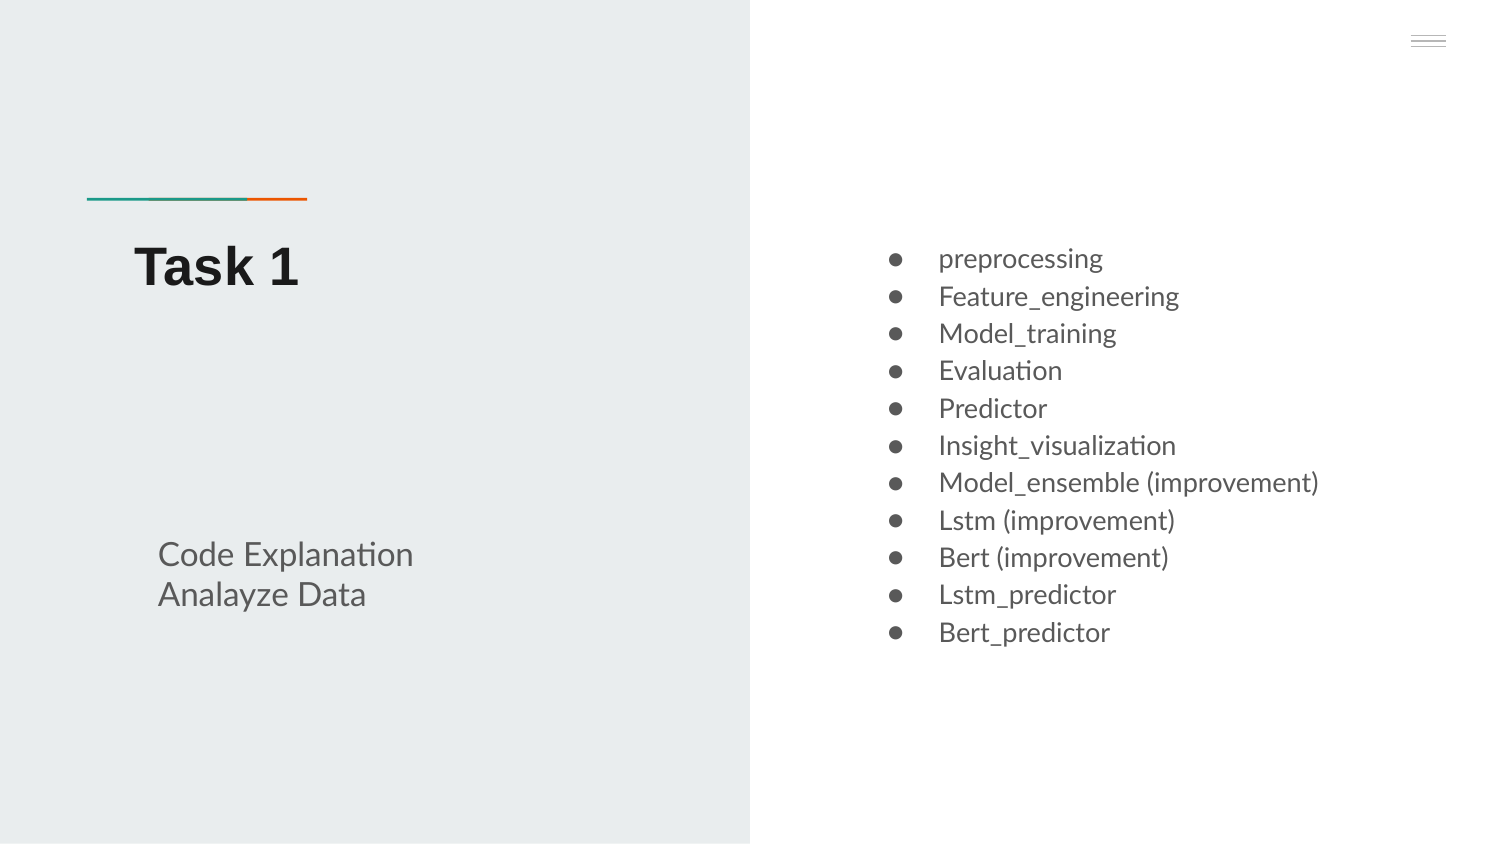

# Task 1
preprocessing
Feature_engineering
Model_training
Evaluation
Predictor
Insight_visualization
Model_ensemble (improvement)
Lstm (improvement)
Bert (improvement)
Lstm_predictor
Bert_predictor

Code Explanation
Analayze Data